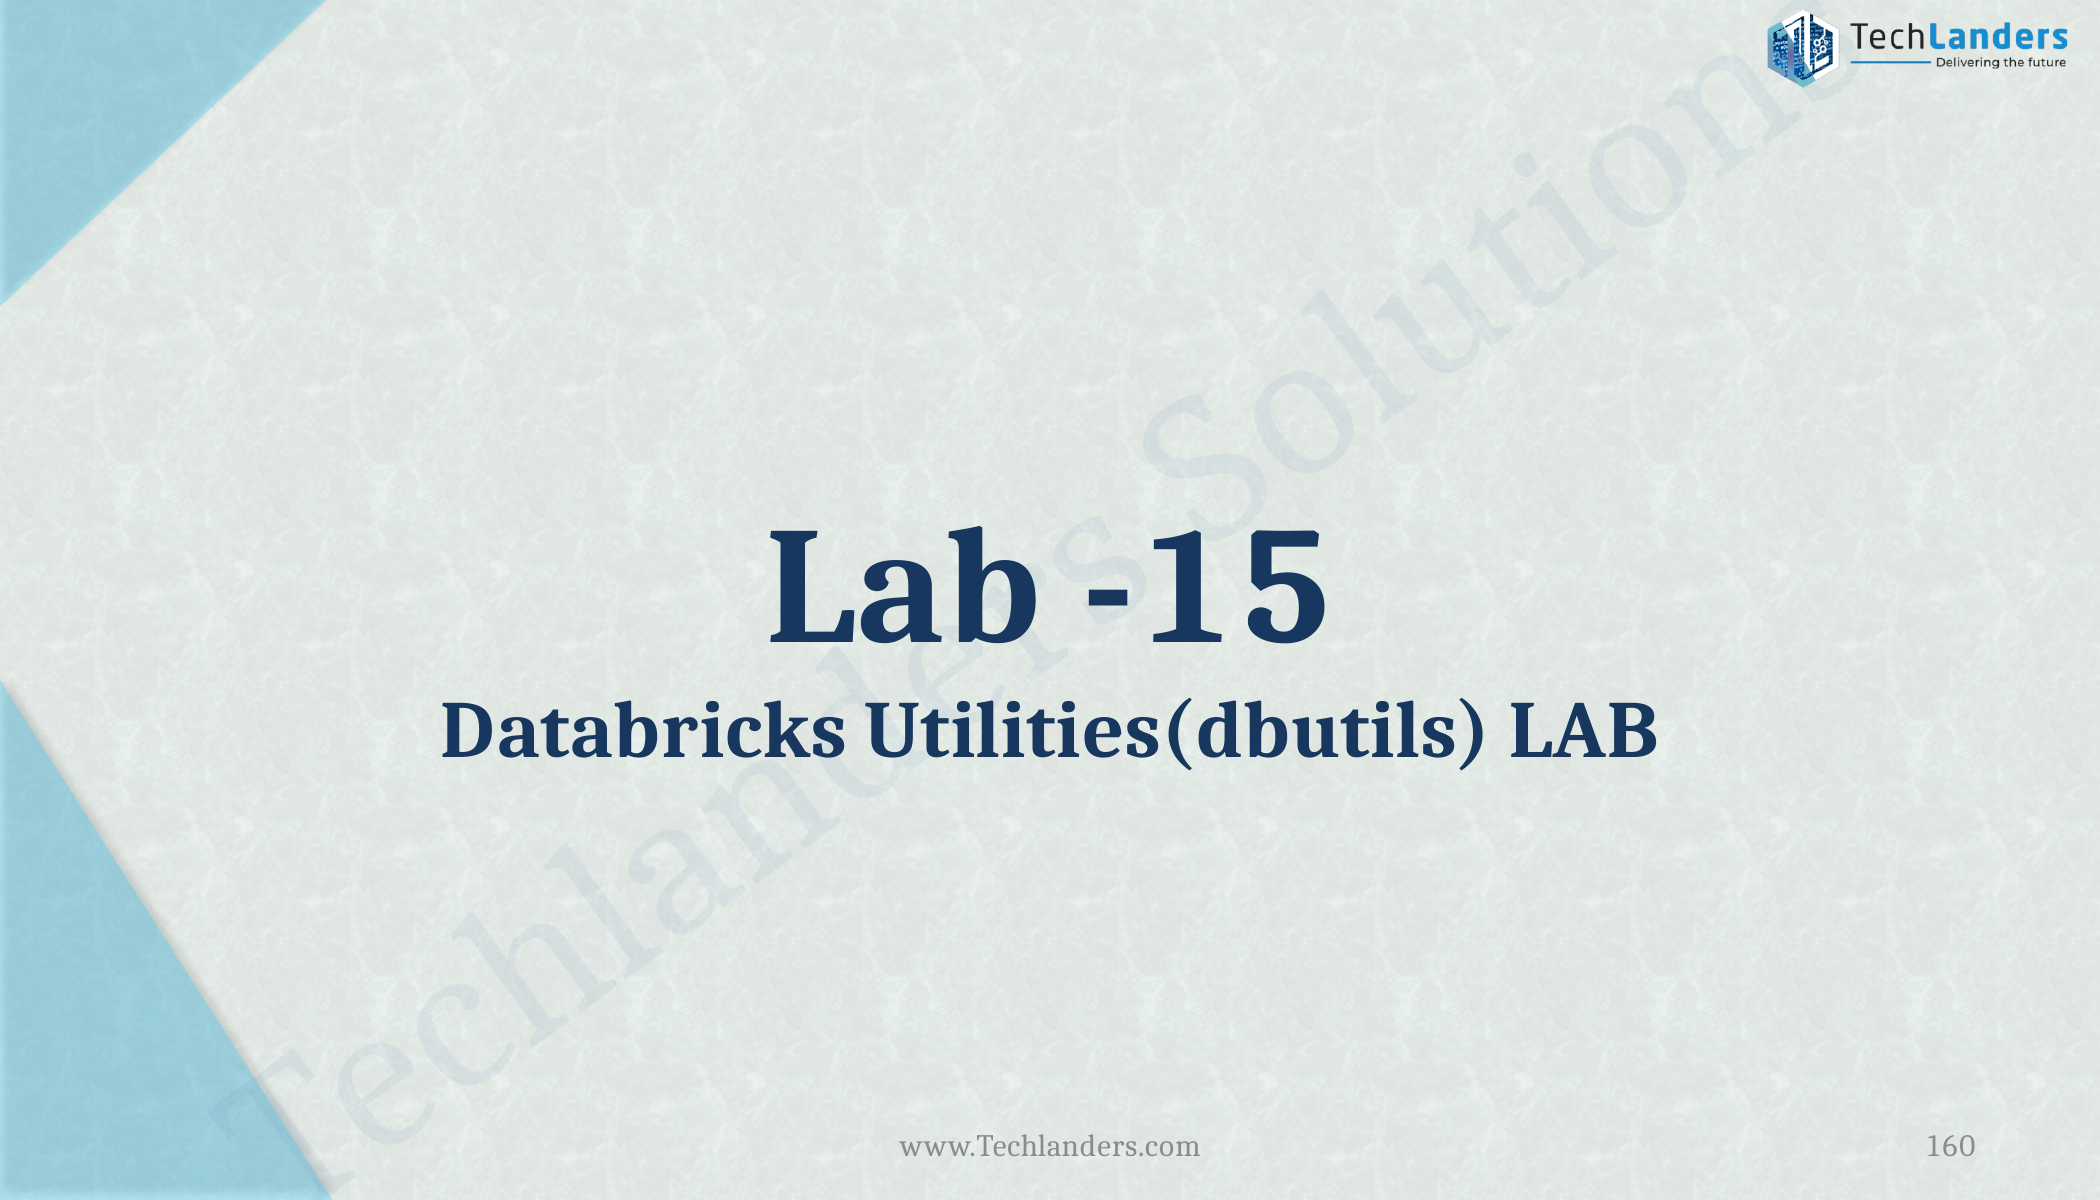

# Lab -15 Databricks Utilities(dbutils) LAB
www.Techlanders.com
160